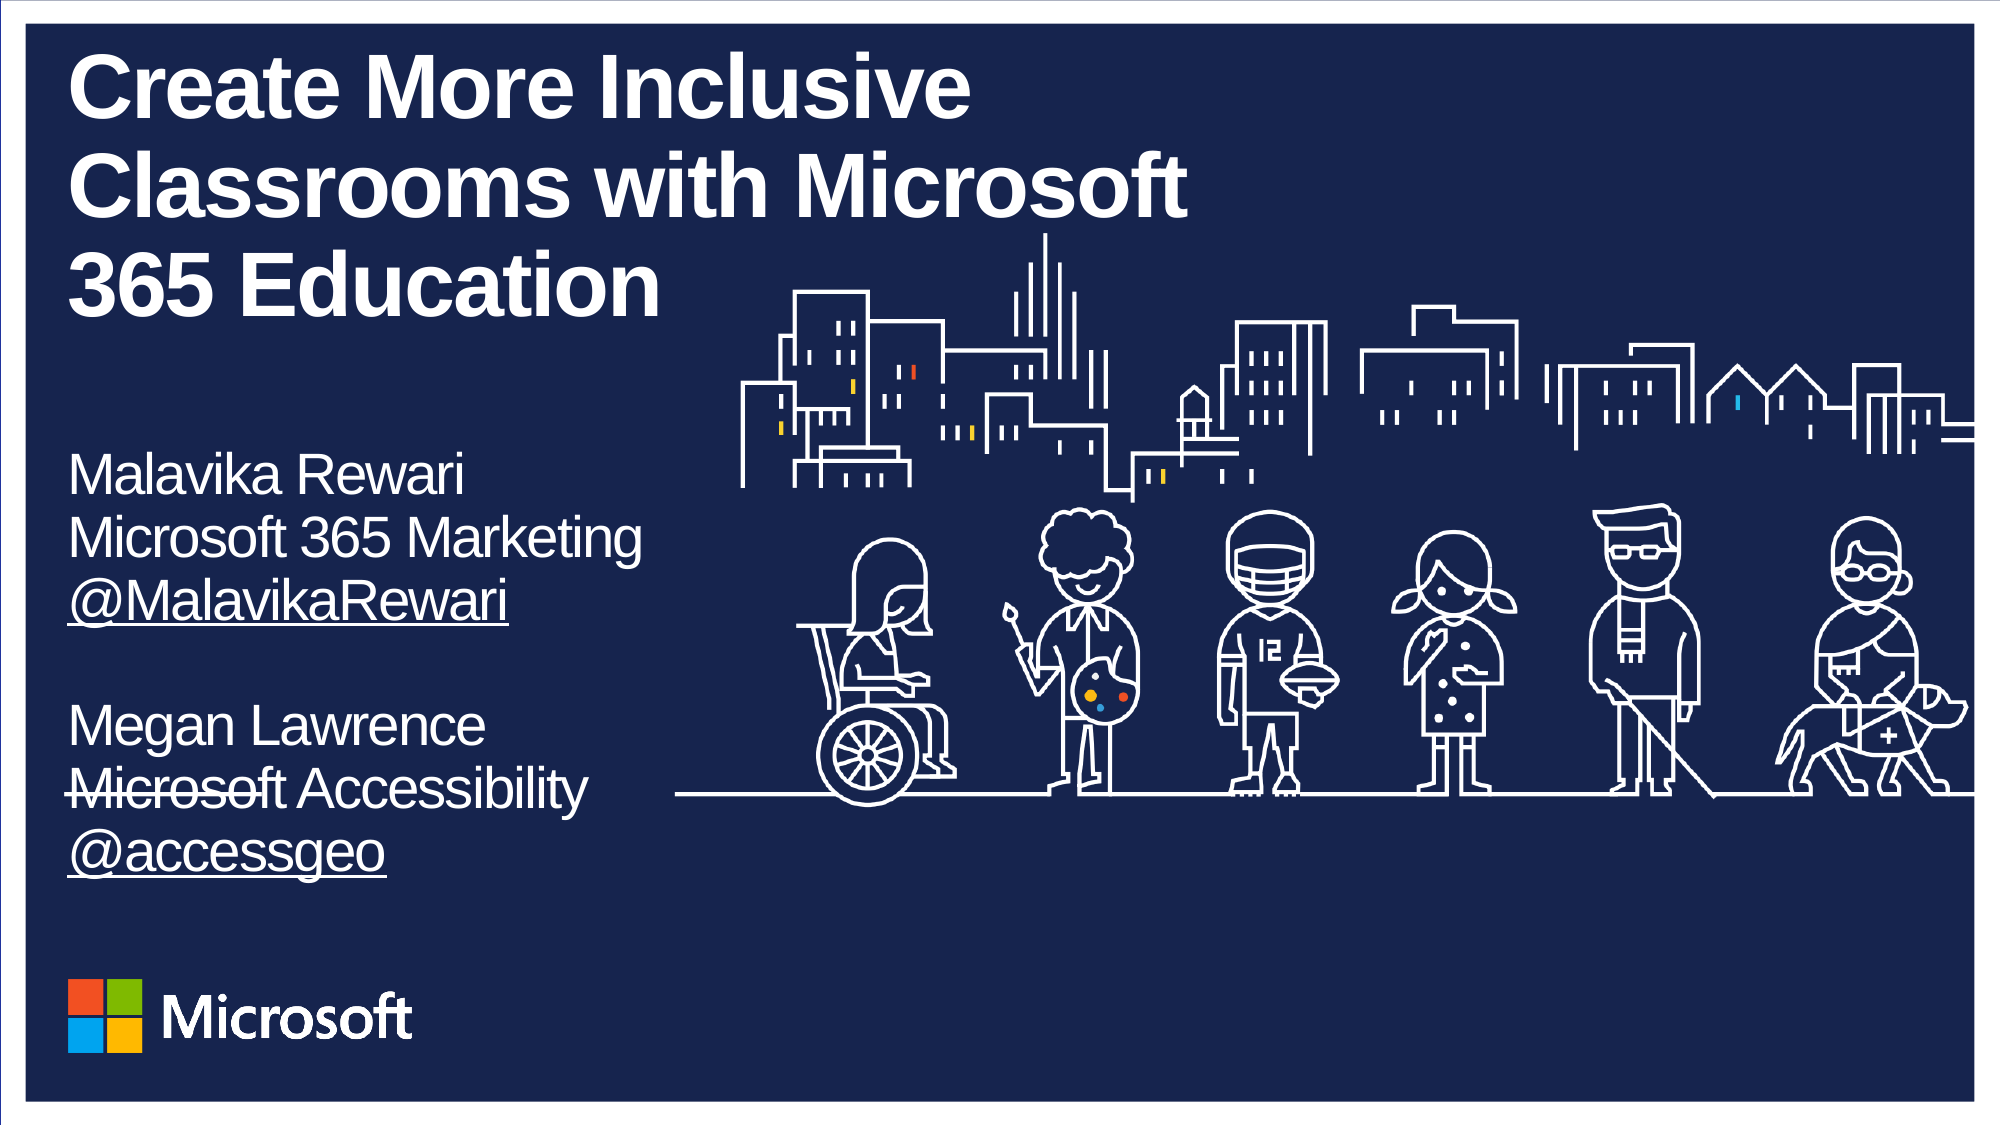

Create More Inclusive Classrooms with Microsoft 365 Education
Malavika Rewari
Microsoft 365 Marketing
@MalavikaRewari
Megan Lawrence
Microsoft Accessibility
@accessgeo